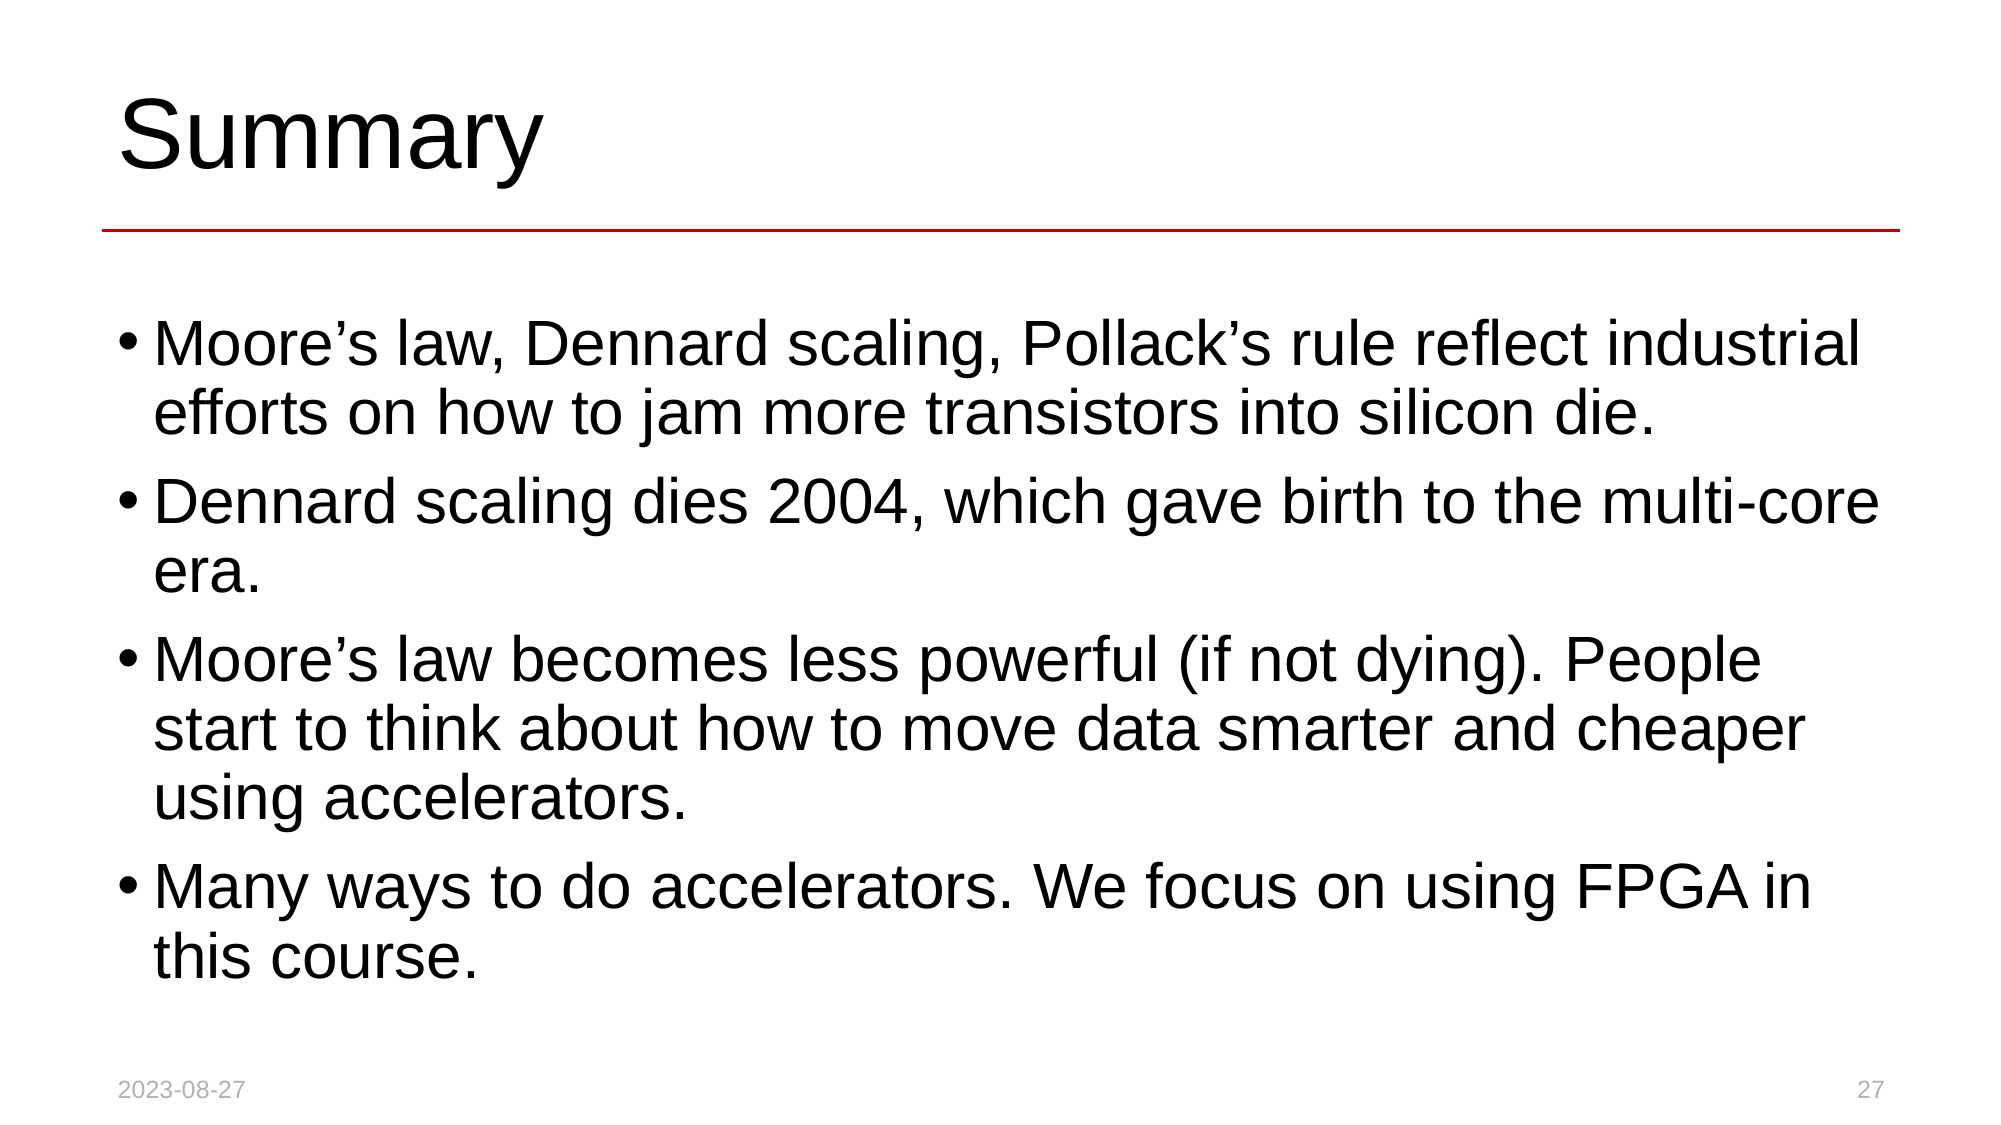

# Summary
Moore’s law, Dennard scaling, Pollack’s rule reflect industrial efforts on how to jam more transistors into silicon die.
Dennard scaling dies 2004, which gave birth to the multi-core era.
Moore’s law becomes less powerful (if not dying). People start to think about how to move data smarter and cheaper using accelerators.
Many ways to do accelerators. We focus on using FPGA in this course.
27
2023-08-27